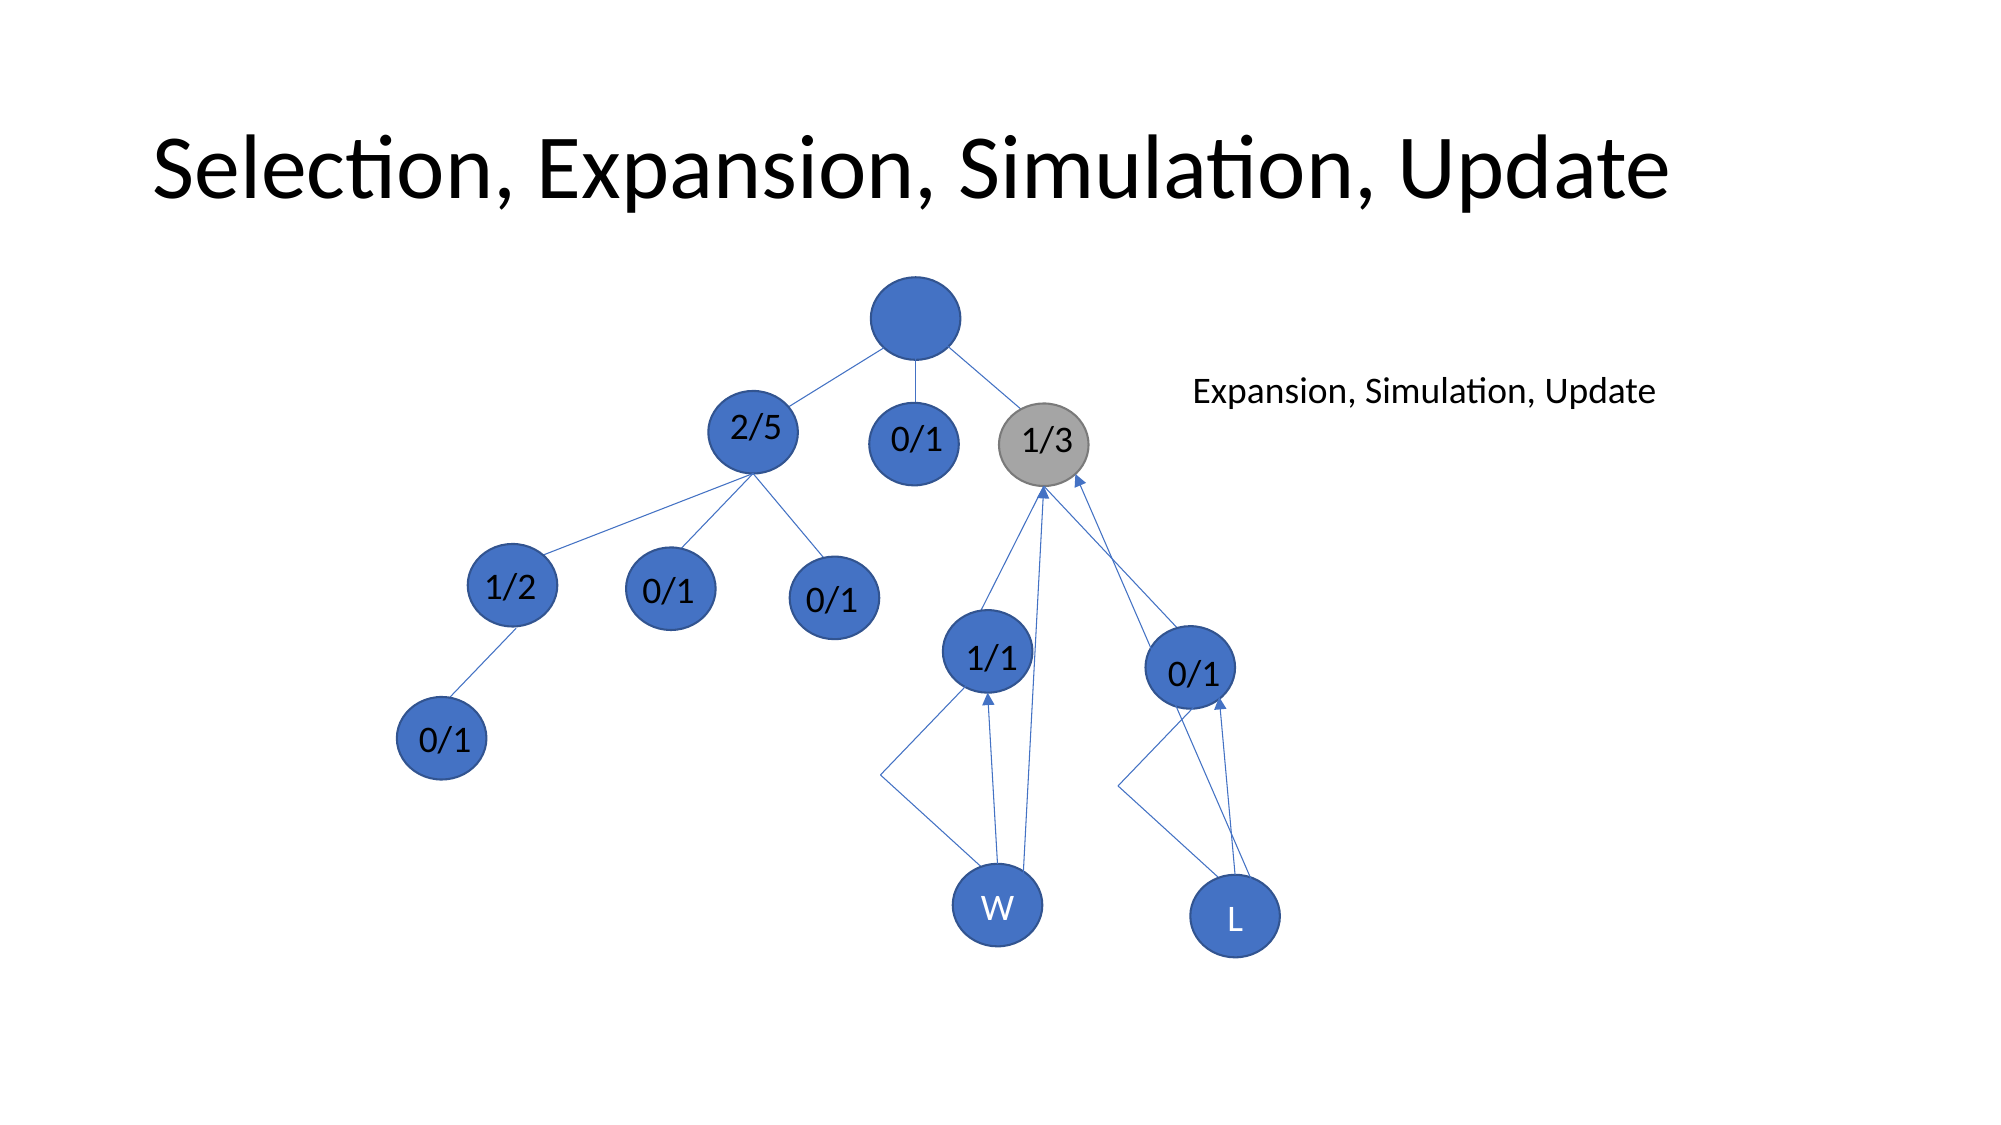

# Selection, Expansion, Simulation, Update

Expansion, Simulation, Update

2/5

0/1
1/3

1/2

0/1
0/1

1/1

0/1

0/1
W
L